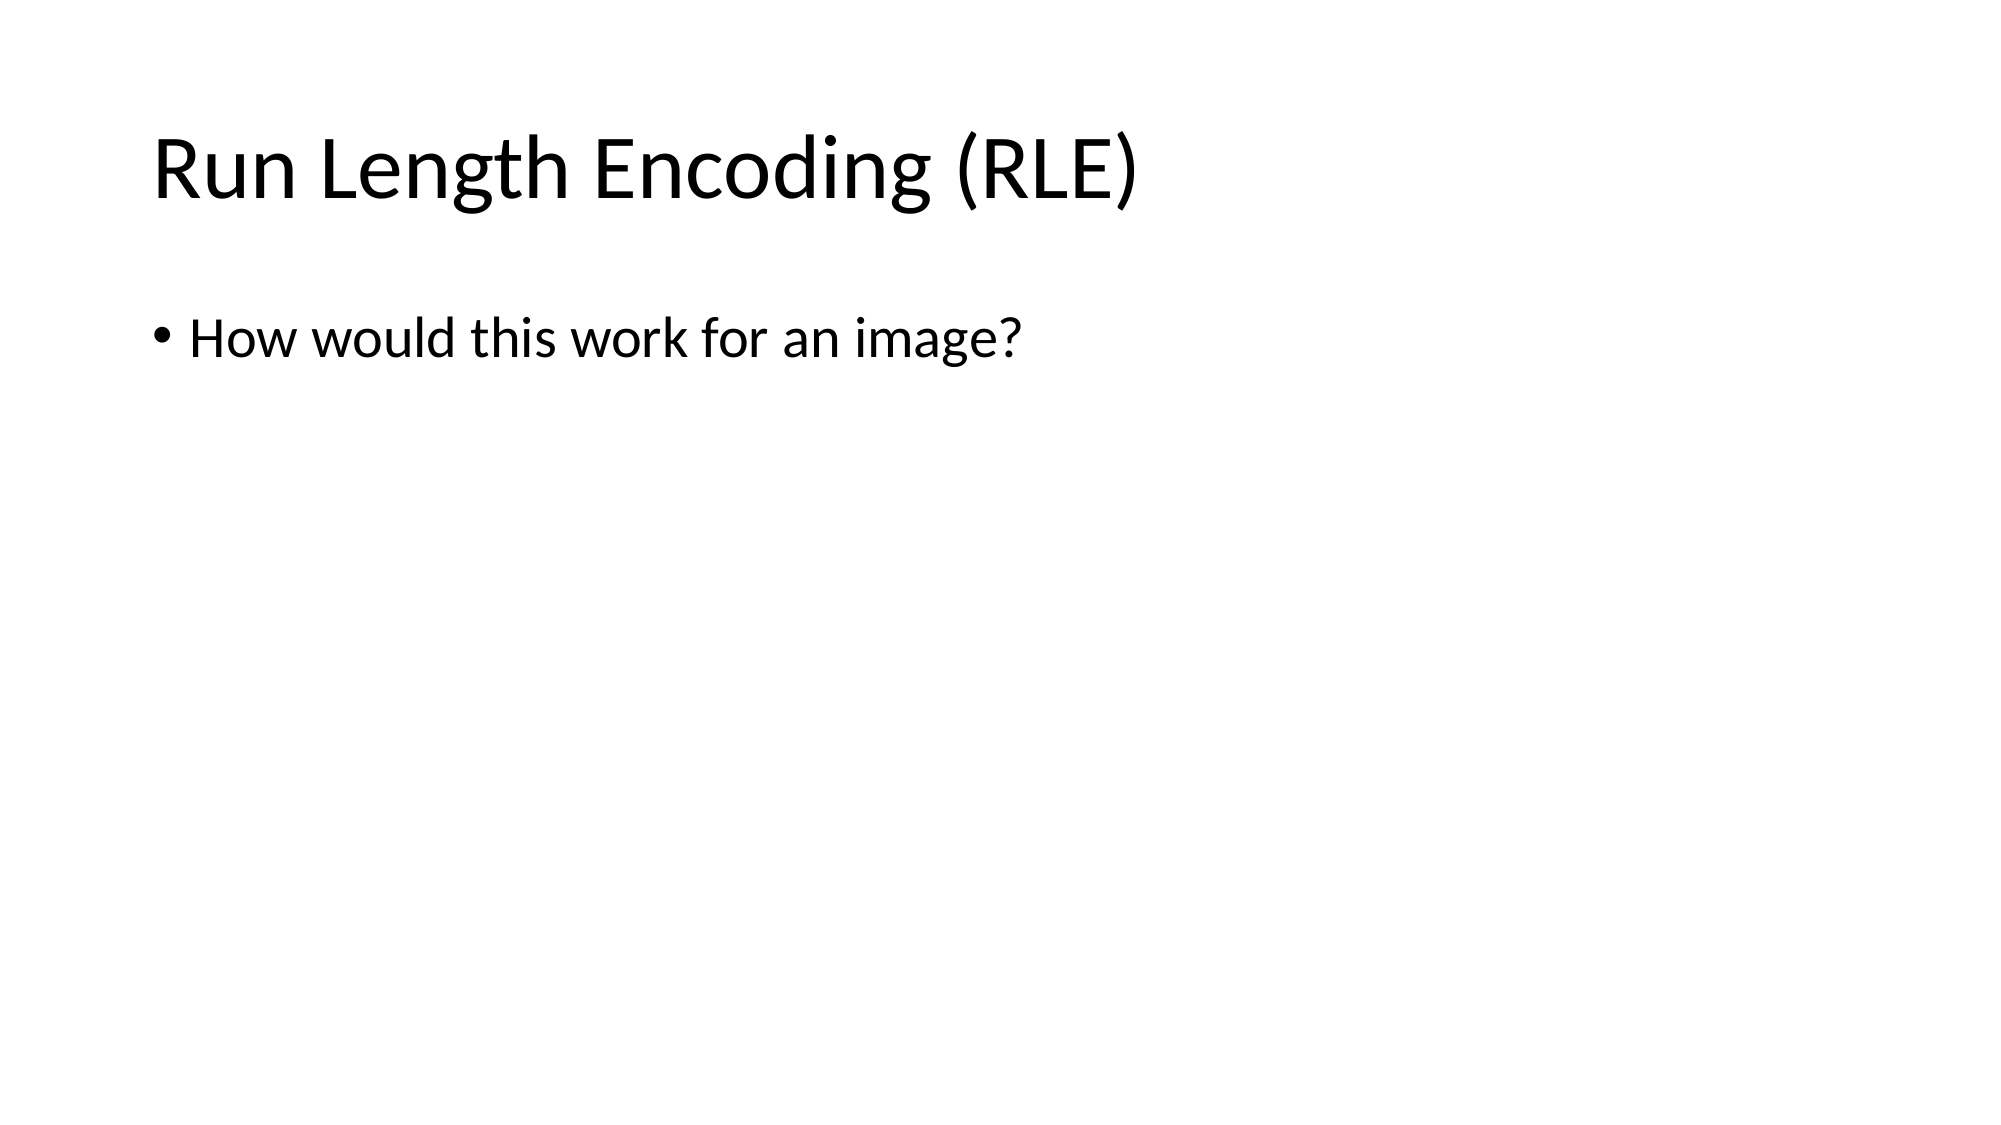

# Run Length Encoding (RLE)
How would this work for an image?